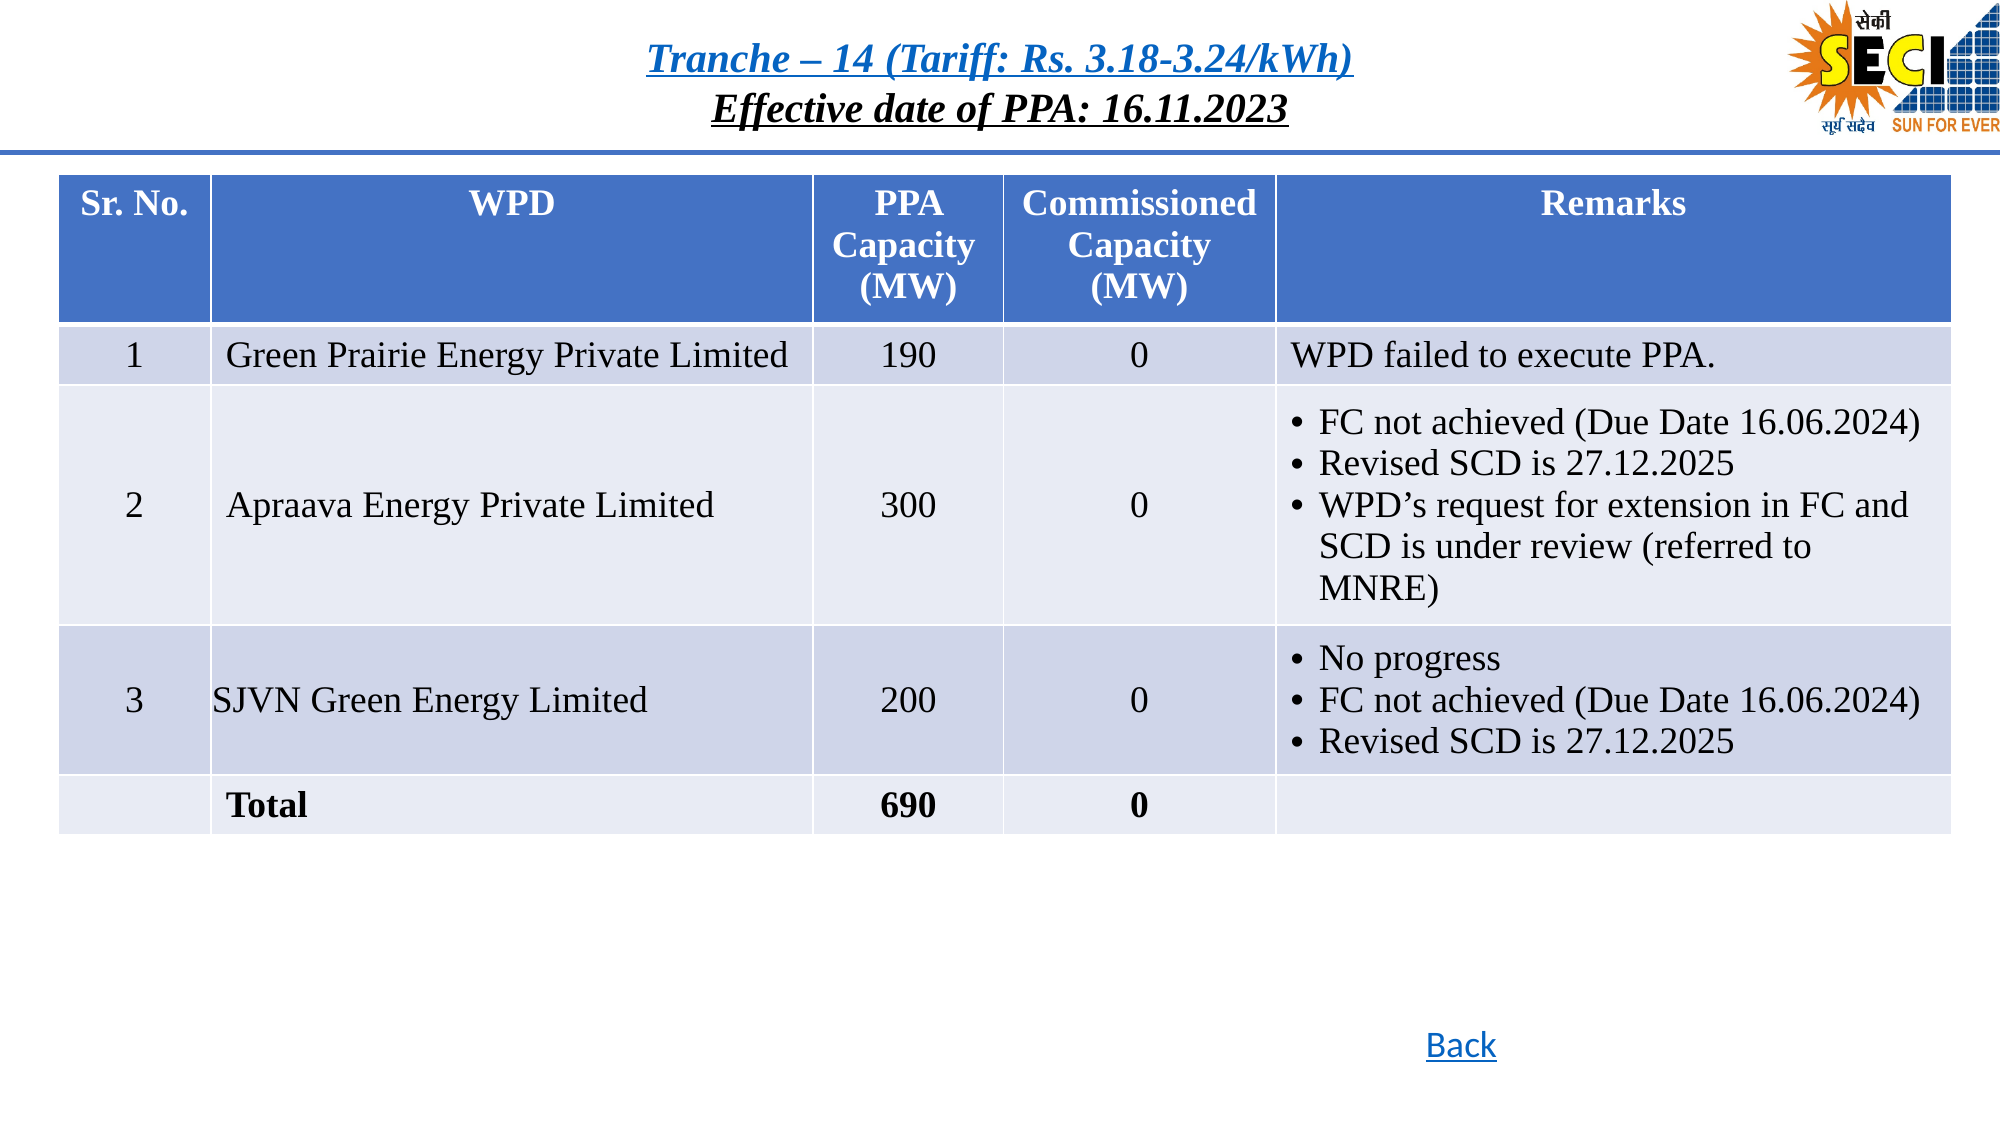

Tranche – 14 (Tariff: Rs. 3.18-3.24/kWh)
Effective date of PPA: 16.11.2023
| Sr. No. | WPD | PPA Capacity (MW) | Commissioned Capacity (MW) | Remarks |
| --- | --- | --- | --- | --- |
| 1 | Green Prairie Energy Private Limited | 190 | 0 | WPD failed to execute PPA. |
| 2 | Apraava Energy Private Limited | 300 | 0 | FC not achieved (Due Date 16.06.2024) Revised SCD is 27.12.2025 WPD’s request for extension in FC and SCD is under review (referred to MNRE) |
| 3 | SJVN Green Energy Limited | 200 | 0 | No progress FC not achieved (Due Date 16.06.2024) Revised SCD is 27.12.2025 |
|  | Total | 690 | 0 |  |
Back